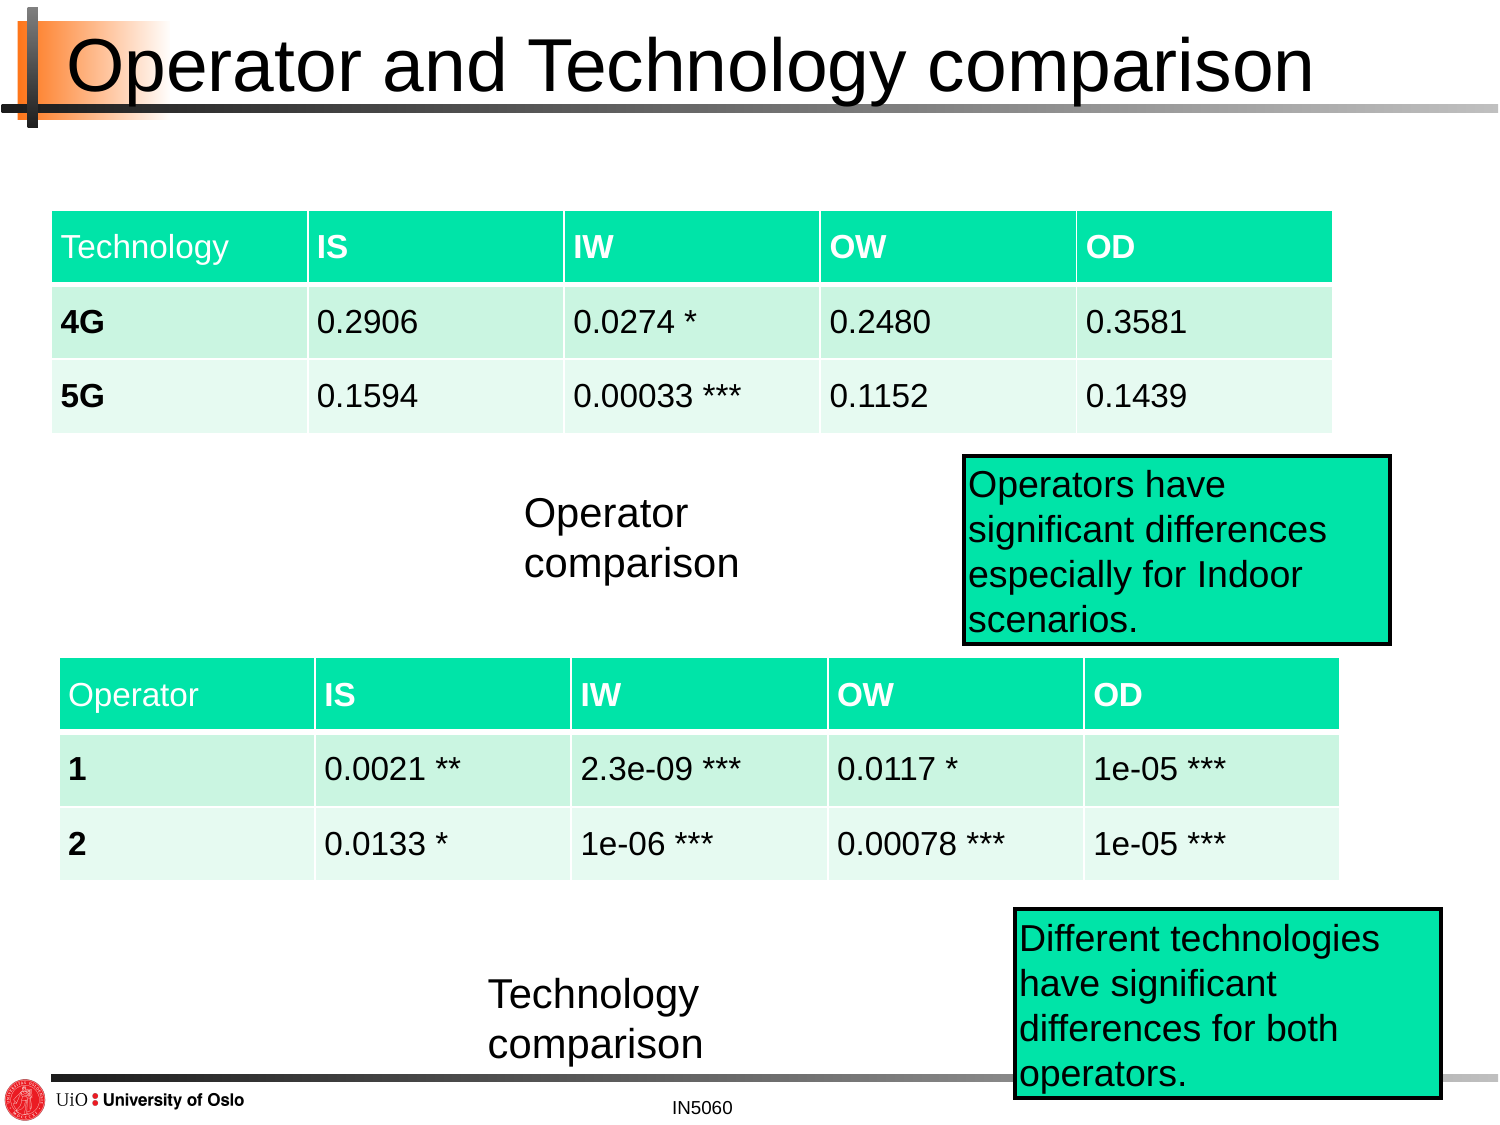

# Operator and Technology comparison
| Technology | IS | IW | OW | OD |
| --- | --- | --- | --- | --- |
| 4G | 0.2906 | 0.0274 \* | 0.2480 | 0.3581 |
| 5G | 0.1594 | 0.00033 \*\*\* | 0.1152 | 0.1439 |
Operators have significant differences especially for Indoor scenarios.
Operator comparison
| Operator | IS | IW | OW | OD |
| --- | --- | --- | --- | --- |
| 1 | 0.0021 \*\* | 2.3e-09 \*\*\* | 0.0117 \* | 1e-05 \*\*\* |
| 2 | 0.0133 \* | 1e-06 \*\*\* | 0.00078 \*\*\* | 1e-05 \*\*\* |
Different technologies have significant differences for both operators.
Technology comparison